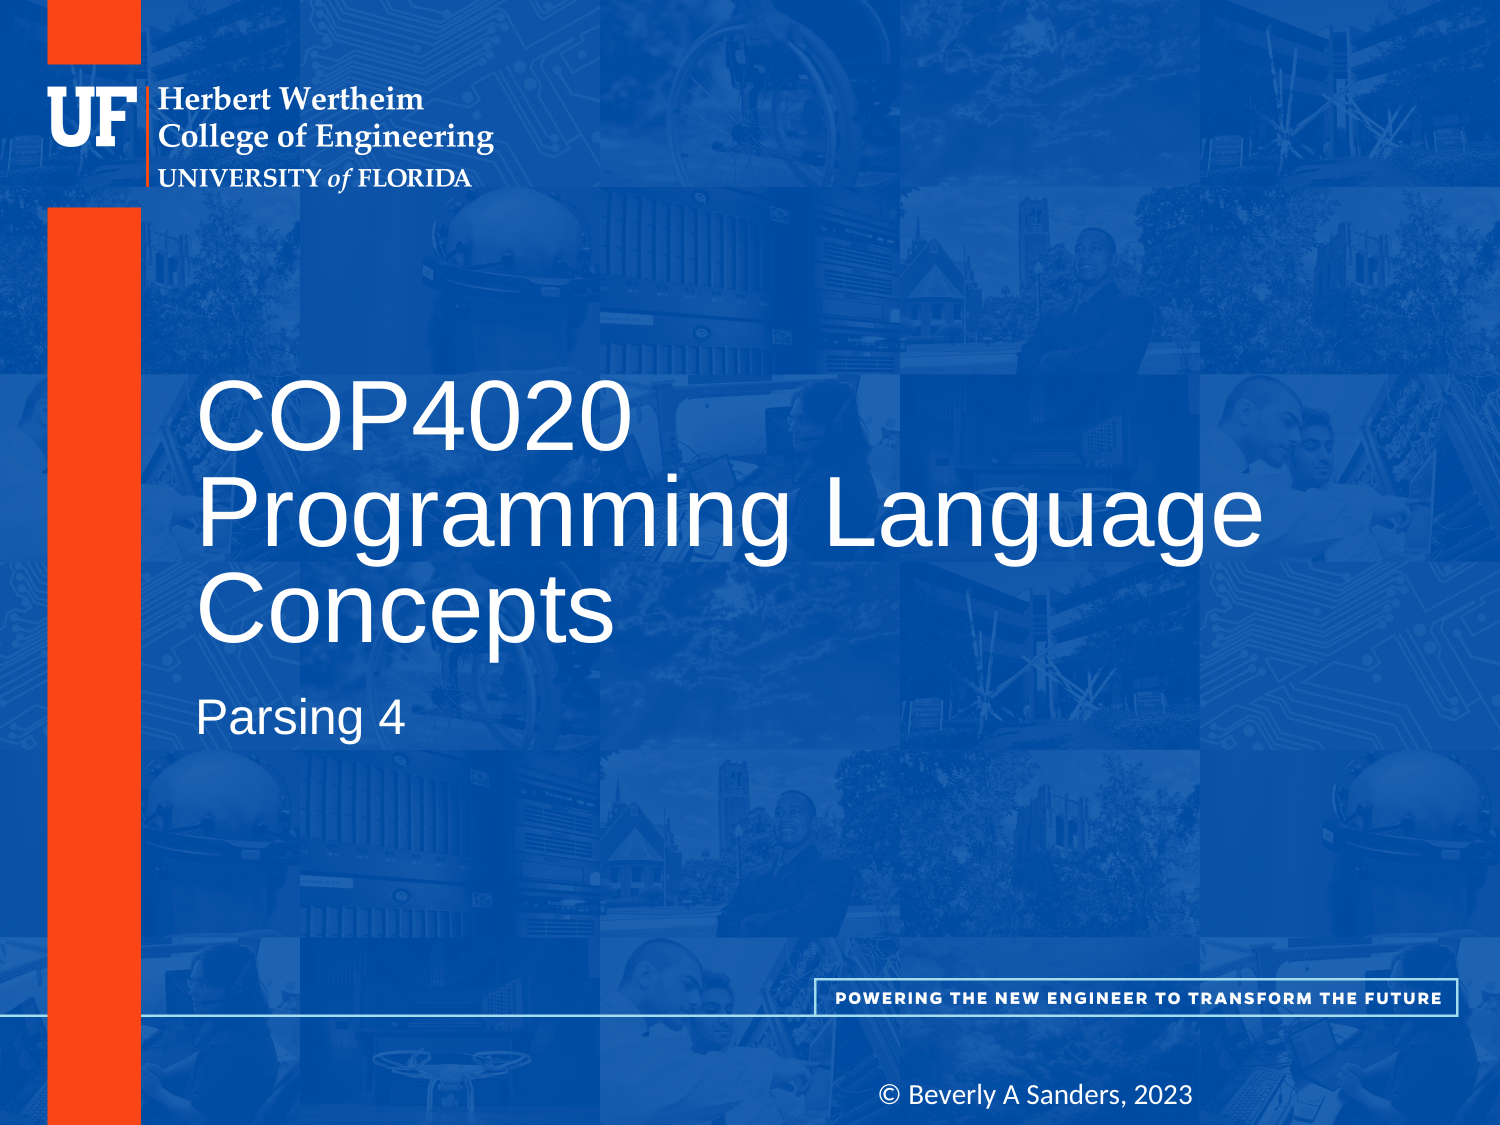

# COP4020 Programming Language Concepts
Parsing 4
© Beverly A Sanders, 2023